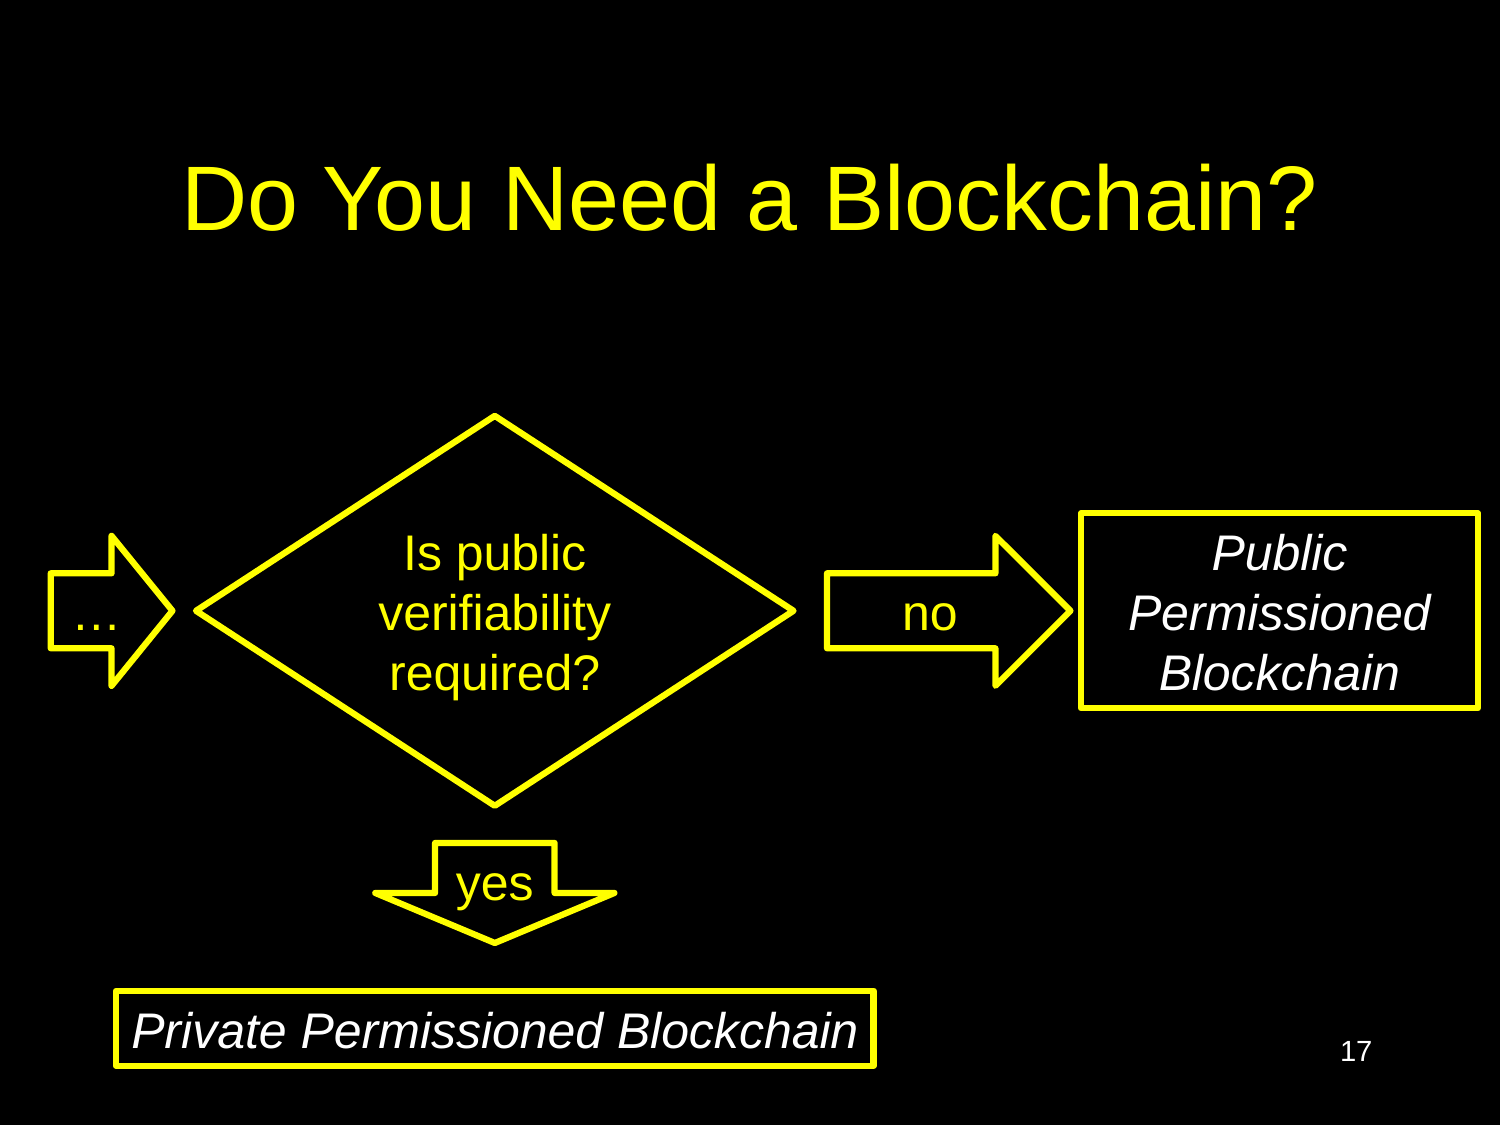

# Do You Need a Blockchain?
Is public verifiability required?
yes
Private Permissioned Blockchain
Public Permissioned Blockchain
…
no
17